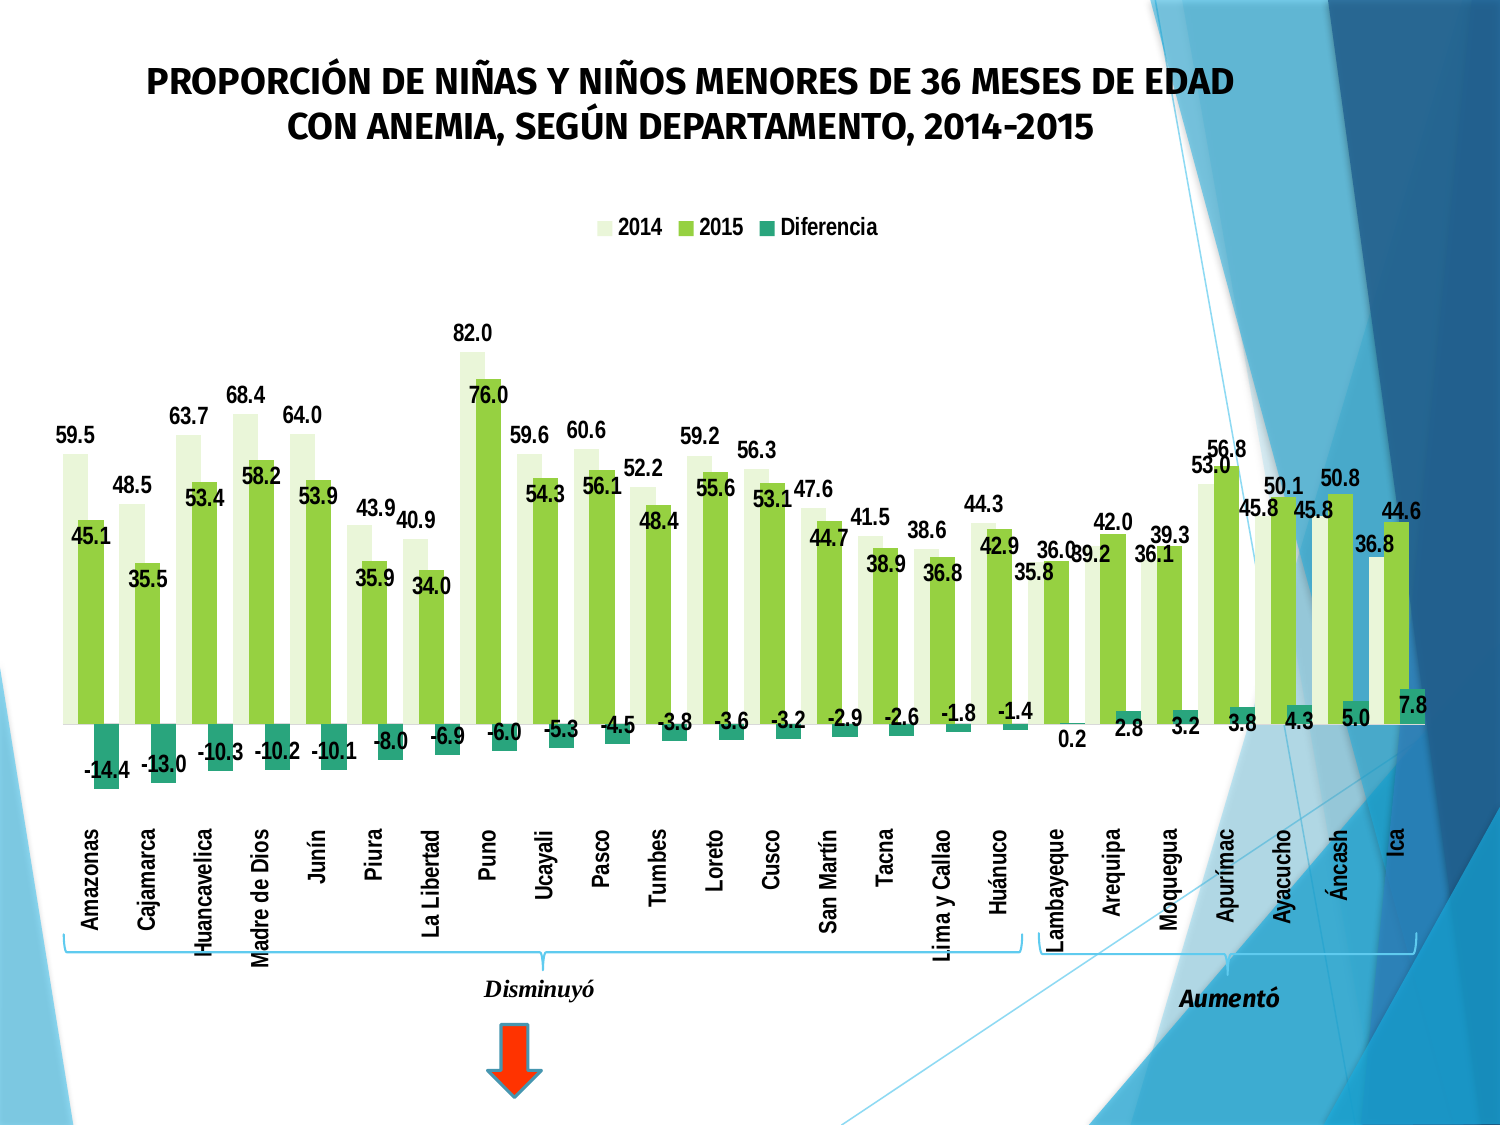

PROPORCIÓN DE NIÑAS Y NIÑOS MENORES DE 36 MESES DE EDAD CON ANEMIA, SEGÚN DEPARTAMENTO, 2014-2015

### Chart

| Category | 2014 | 2015 | Diferencia |
|---|---|---|---|
| Amazonas | 59.5 | 45.1 | -14.399999999999999 |
| Cajamarca | 48.5 | 35.5 | -13.0 |
| Huancavelica | 63.7 | 53.4 | -10.300000000000004 |
| Madre de Dios | 68.4 | 58.2 | -10.200000000000003 |
| Junín | 64.0 | 53.9 | -10.100000000000001 |
| Piura | 43.9 | 35.9 | -8.0 |
| La Libertad | 40.9 | 34.0 | -6.899999999999999 |
| Puno | 82.0 | 76.0 | -6.0 |
| Ucayali | 59.6 | 54.3 | -5.300000000000004 |
| Pasco | 60.6 | 56.1 | -4.5 |
| Tumbes | 52.2 | 48.4 | -3.8000000000000043 |
| Loreto | 59.2 | 55.6 | -3.6000000000000014 |
| Cusco | 56.3 | 53.1 | -3.1999999999999957 |
| San Martín | 47.6 | 44.7 | -2.8999999999999986 |
| Tacna | 41.5 | 38.9 | -2.6000000000000014 |
| Lima y Callao | 38.6 | 36.8 | -1.8000000000000043 |
| Huánuco | 44.3 | 42.9 | -1.3999999999999986 |
| Lambayeque | 35.8 | 36.0 | 0.20000000000000284 |
| Arequipa | 39.2 | 42.0 | 2.799999999999997 |
| Moquegua | 36.1 | 39.3 | 3.1999999999999957 |
| Apurímac | 53.0 | 56.8 | 3.799999999999997 |
| Ayacucho | 45.8 | 50.1 | 4.300000000000004 |
| Áncash | 45.8 | 50.8 | 5.0 |
| Ica | 36.8 | 44.6 | 7.800000000000004 |